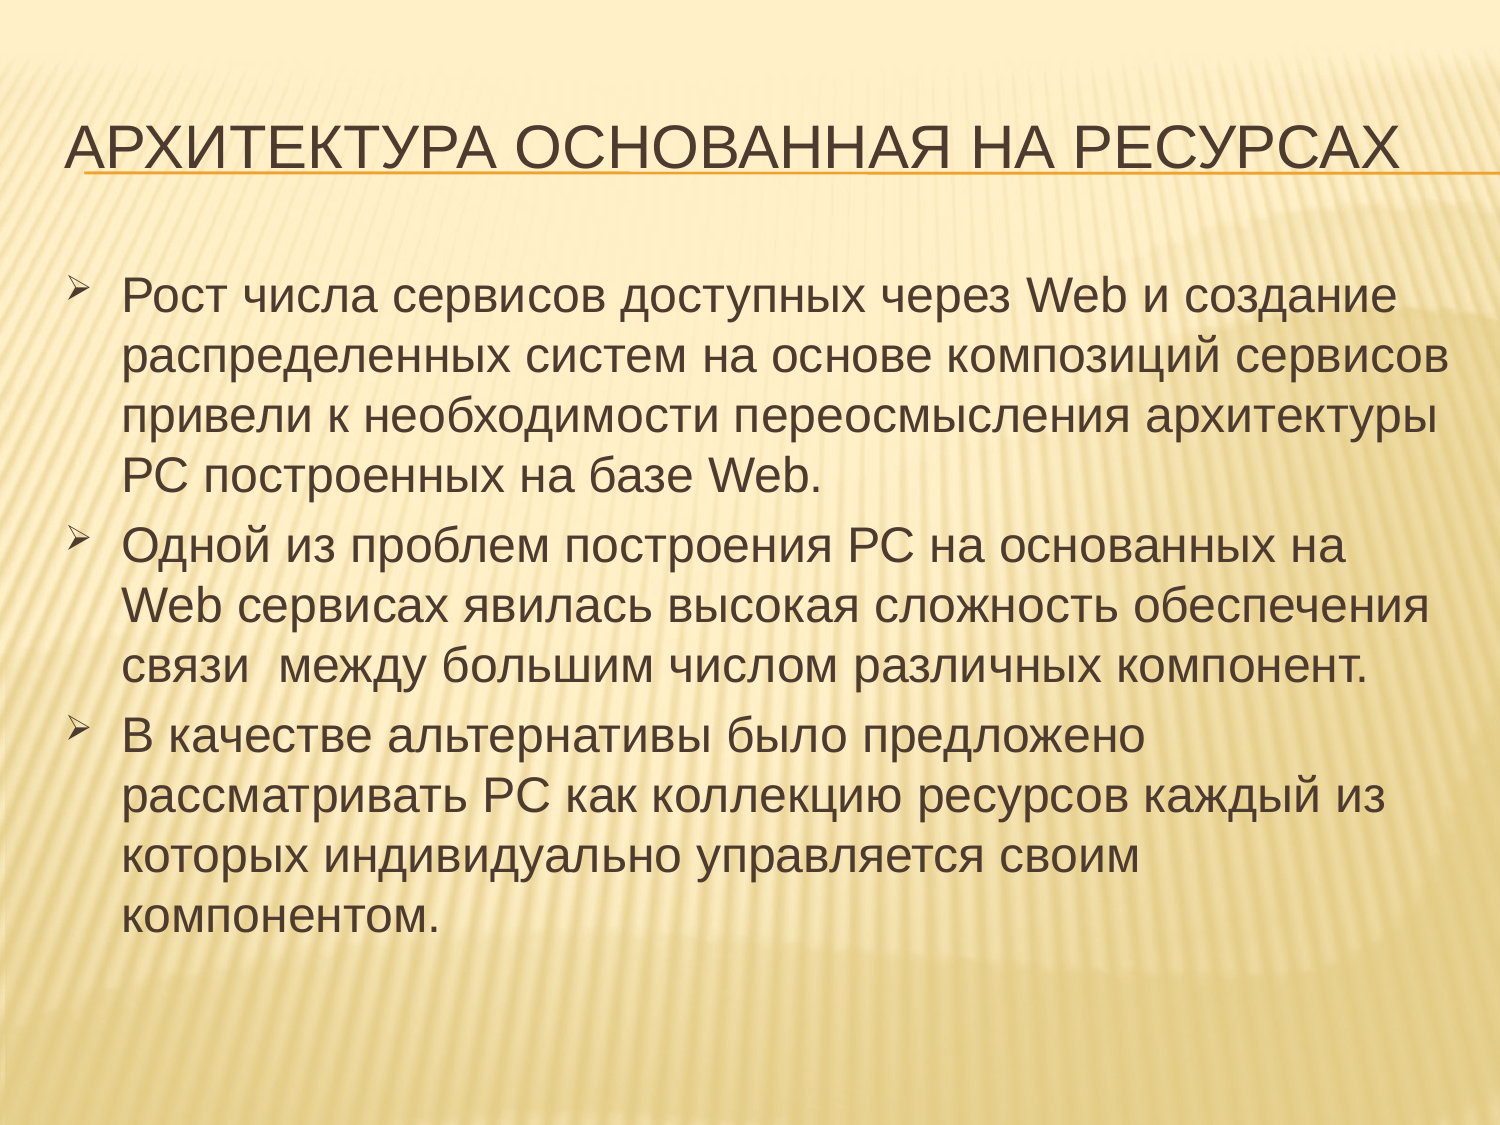

# Архитектура основанная на ресурсах
Рост числа сервисов доступных через Web и создание распределенных систем на основе композиций сервисов привели к необходимости переосмысления архитектуры РС построенных на базе Web.
Одной из проблем построения РС на основанных на Web сервисах явилась высокая сложность обеспечения связи  между большим числом различных компонент.
В качестве альтернативы было предложено рассматривать РС как коллекцию ресурсов каждый из которых индивидуально управляется своим компонентом.